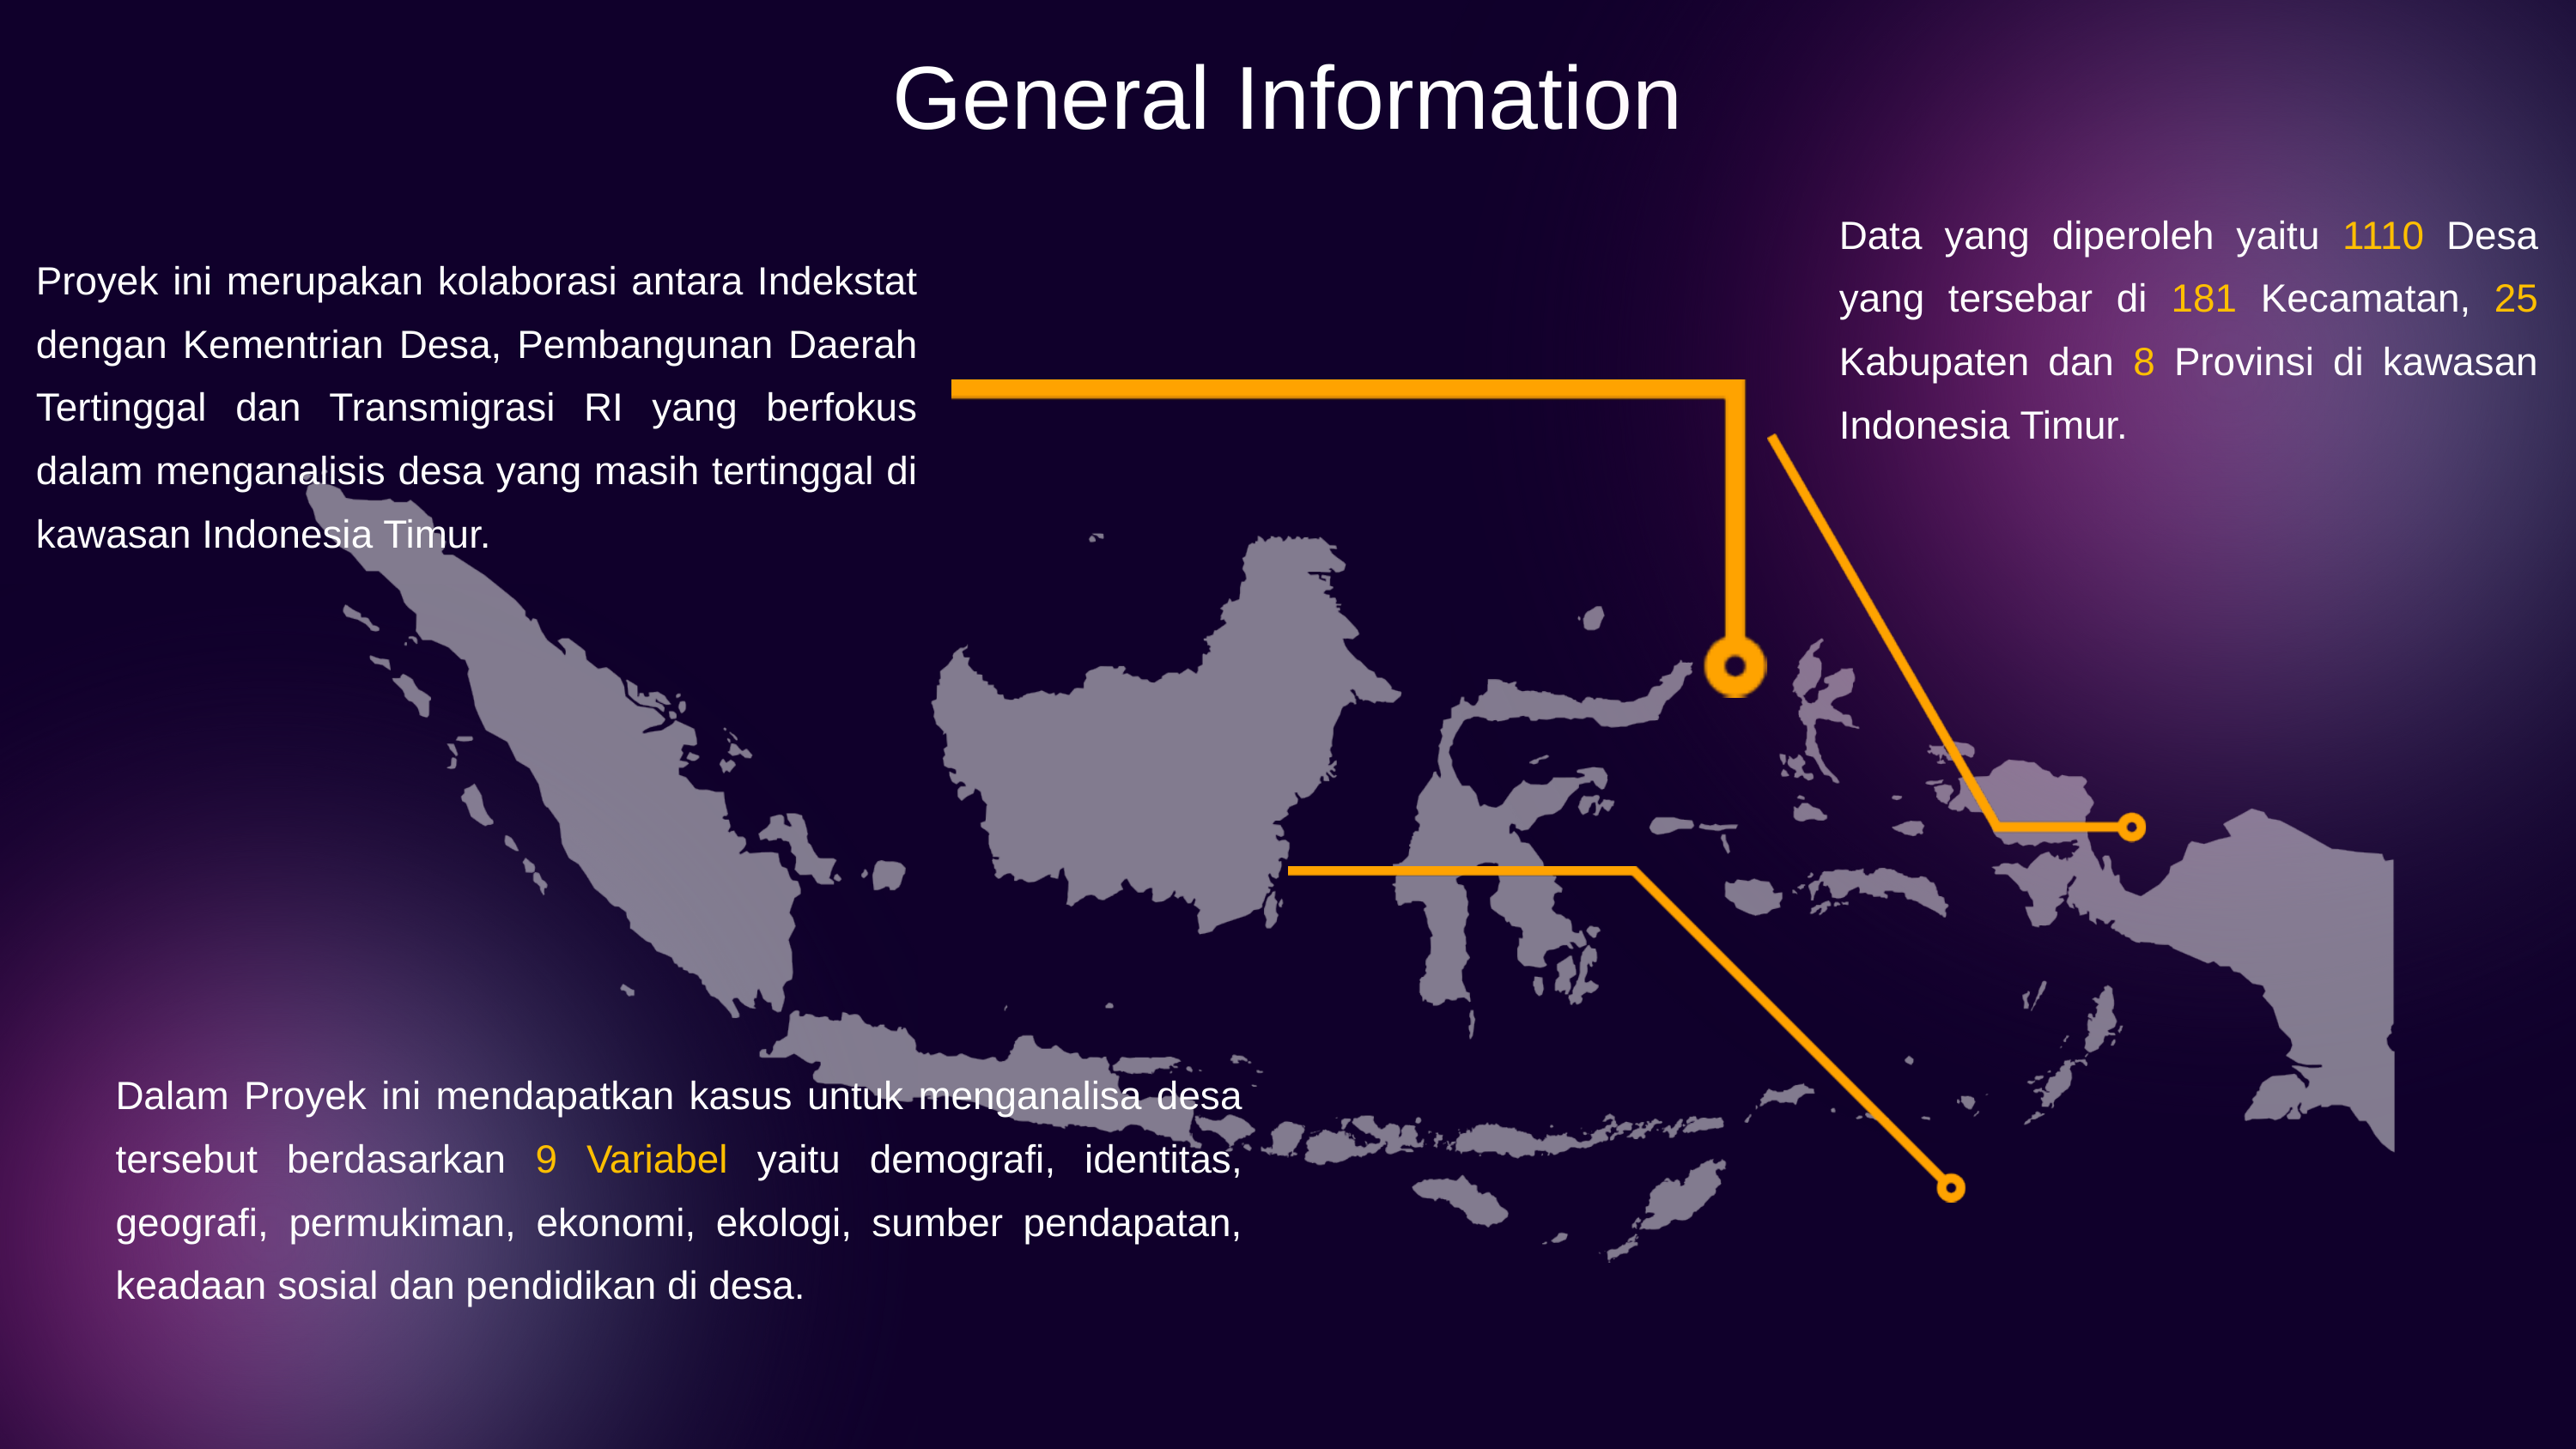

General Information
Data yang diperoleh yaitu 1110 Desa yang tersebar di 181 Kecamatan, 25 Kabupaten dan 8 Provinsi di kawasan Indonesia Timur.
Proyek ini merupakan kolaborasi antara Indekstat dengan Kementrian Desa, Pembangunan Daerah Tertinggal dan Transmigrasi RI yang berfokus dalam menganalisis desa yang masih tertinggal di kawasan Indonesia Timur.

Dalam Proyek ini mendapatkan kasus untuk menganalisa desa tersebut berdasarkan 9 Variabel yaitu demografi, identitas, geografi, permukiman, ekonomi, ekologi, sumber pendapatan, keadaan sosial dan pendidikan di desa.